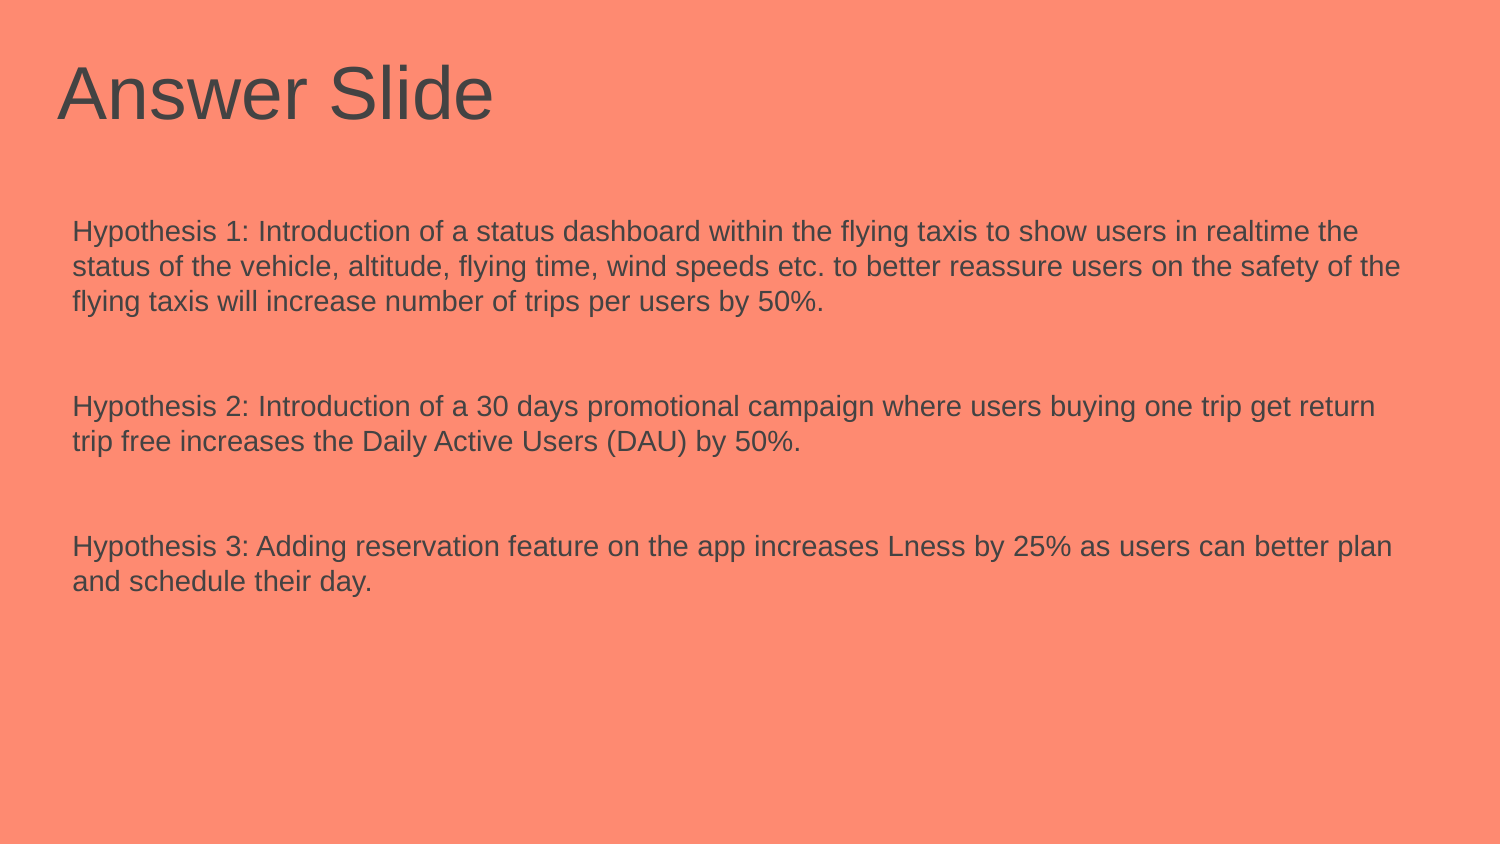

# Answer Slide

Hypothesis 1: Introduction of a status dashboard within the flying taxis to show users in realtime the status of the vehicle, altitude, flying time, wind speeds etc. to better reassure users on the safety of the flying taxis will increase number of trips per users by 50%.

Hypothesis 2: Introduction of a 30 days promotional campaign where users buying one trip get return trip free increases the Daily Active Users (DAU) by 50%.

Hypothesis 3: Adding reservation feature on the app increases Lness by 25% as users can better plan and schedule their day.